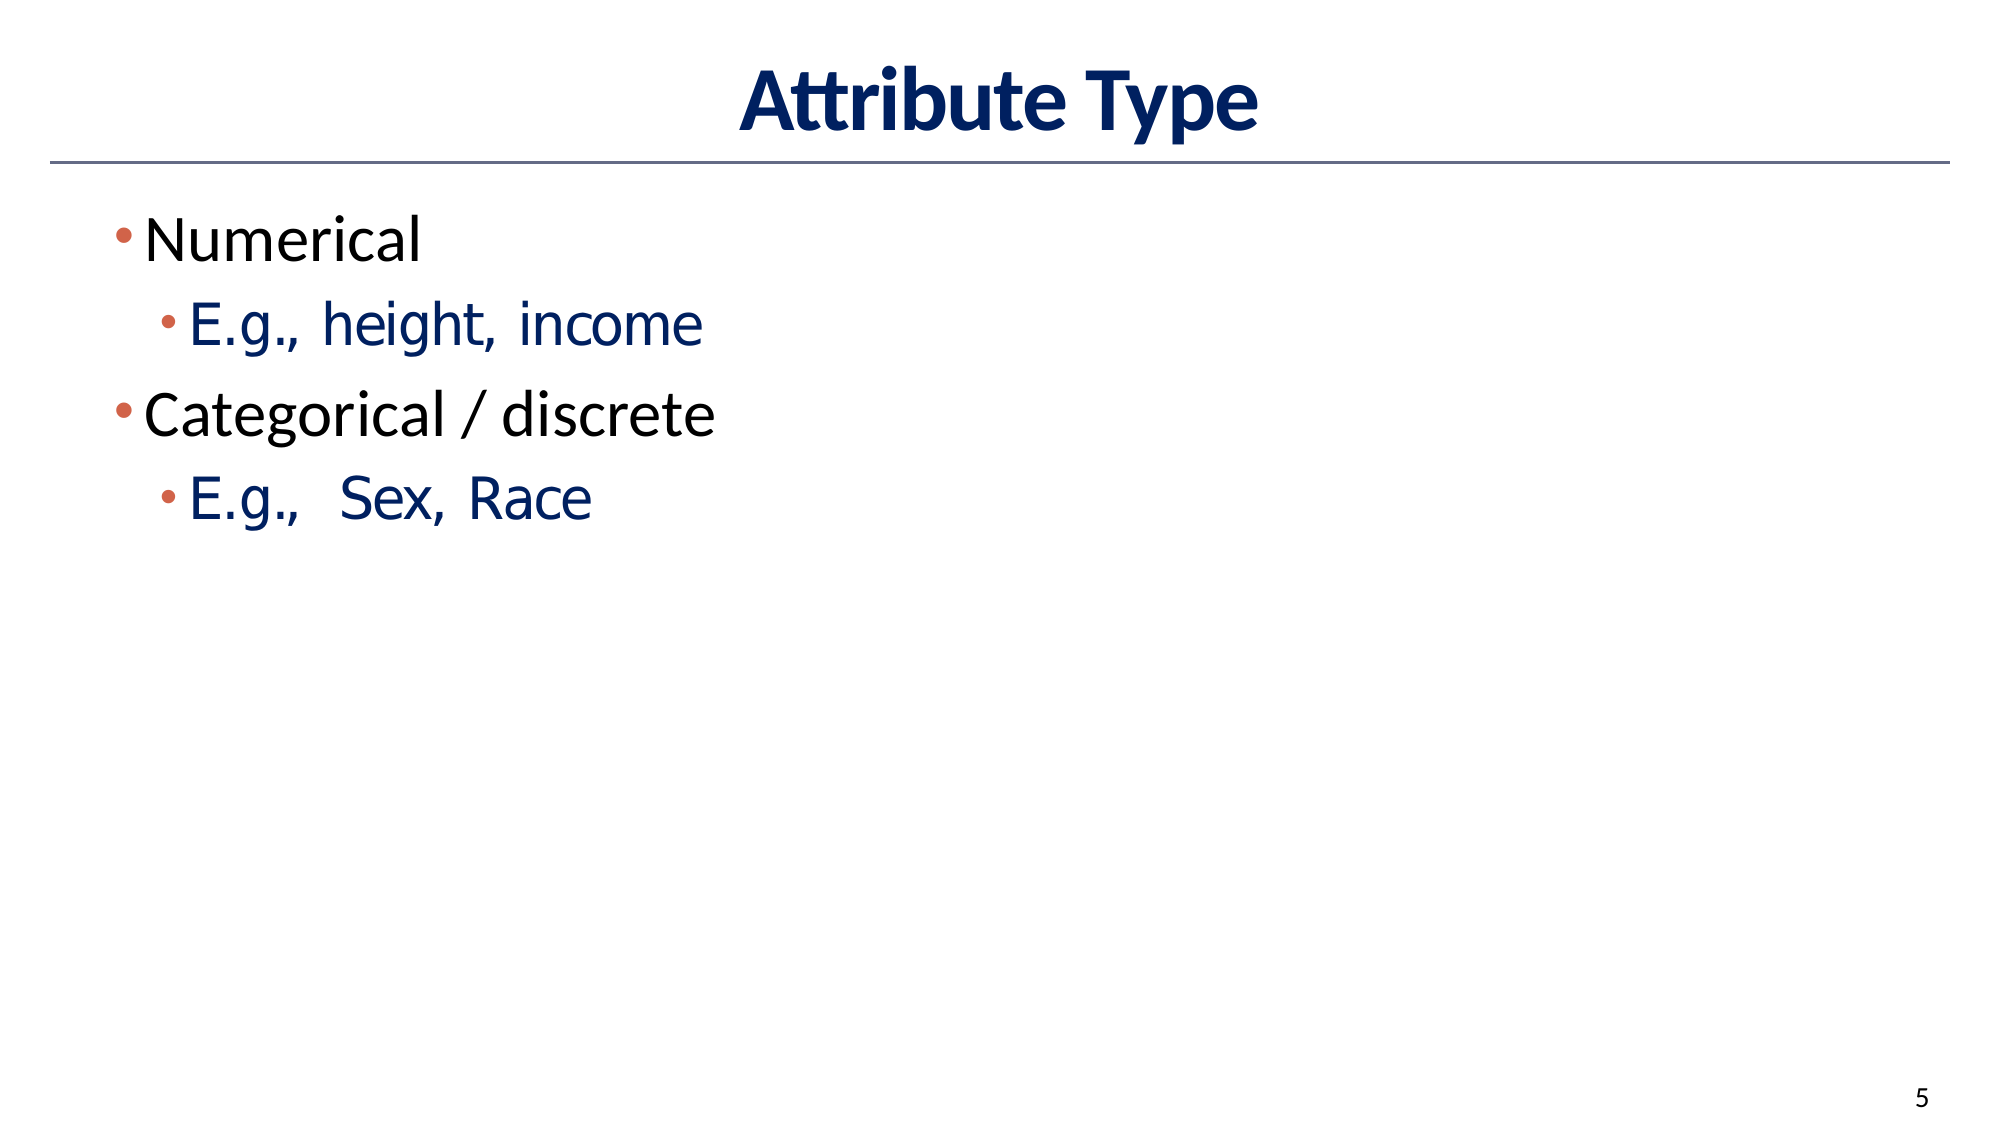

# Attribute Type
Numerical
E.g., height, income
Categorical / discrete
E.g.,  Sex, Race
5